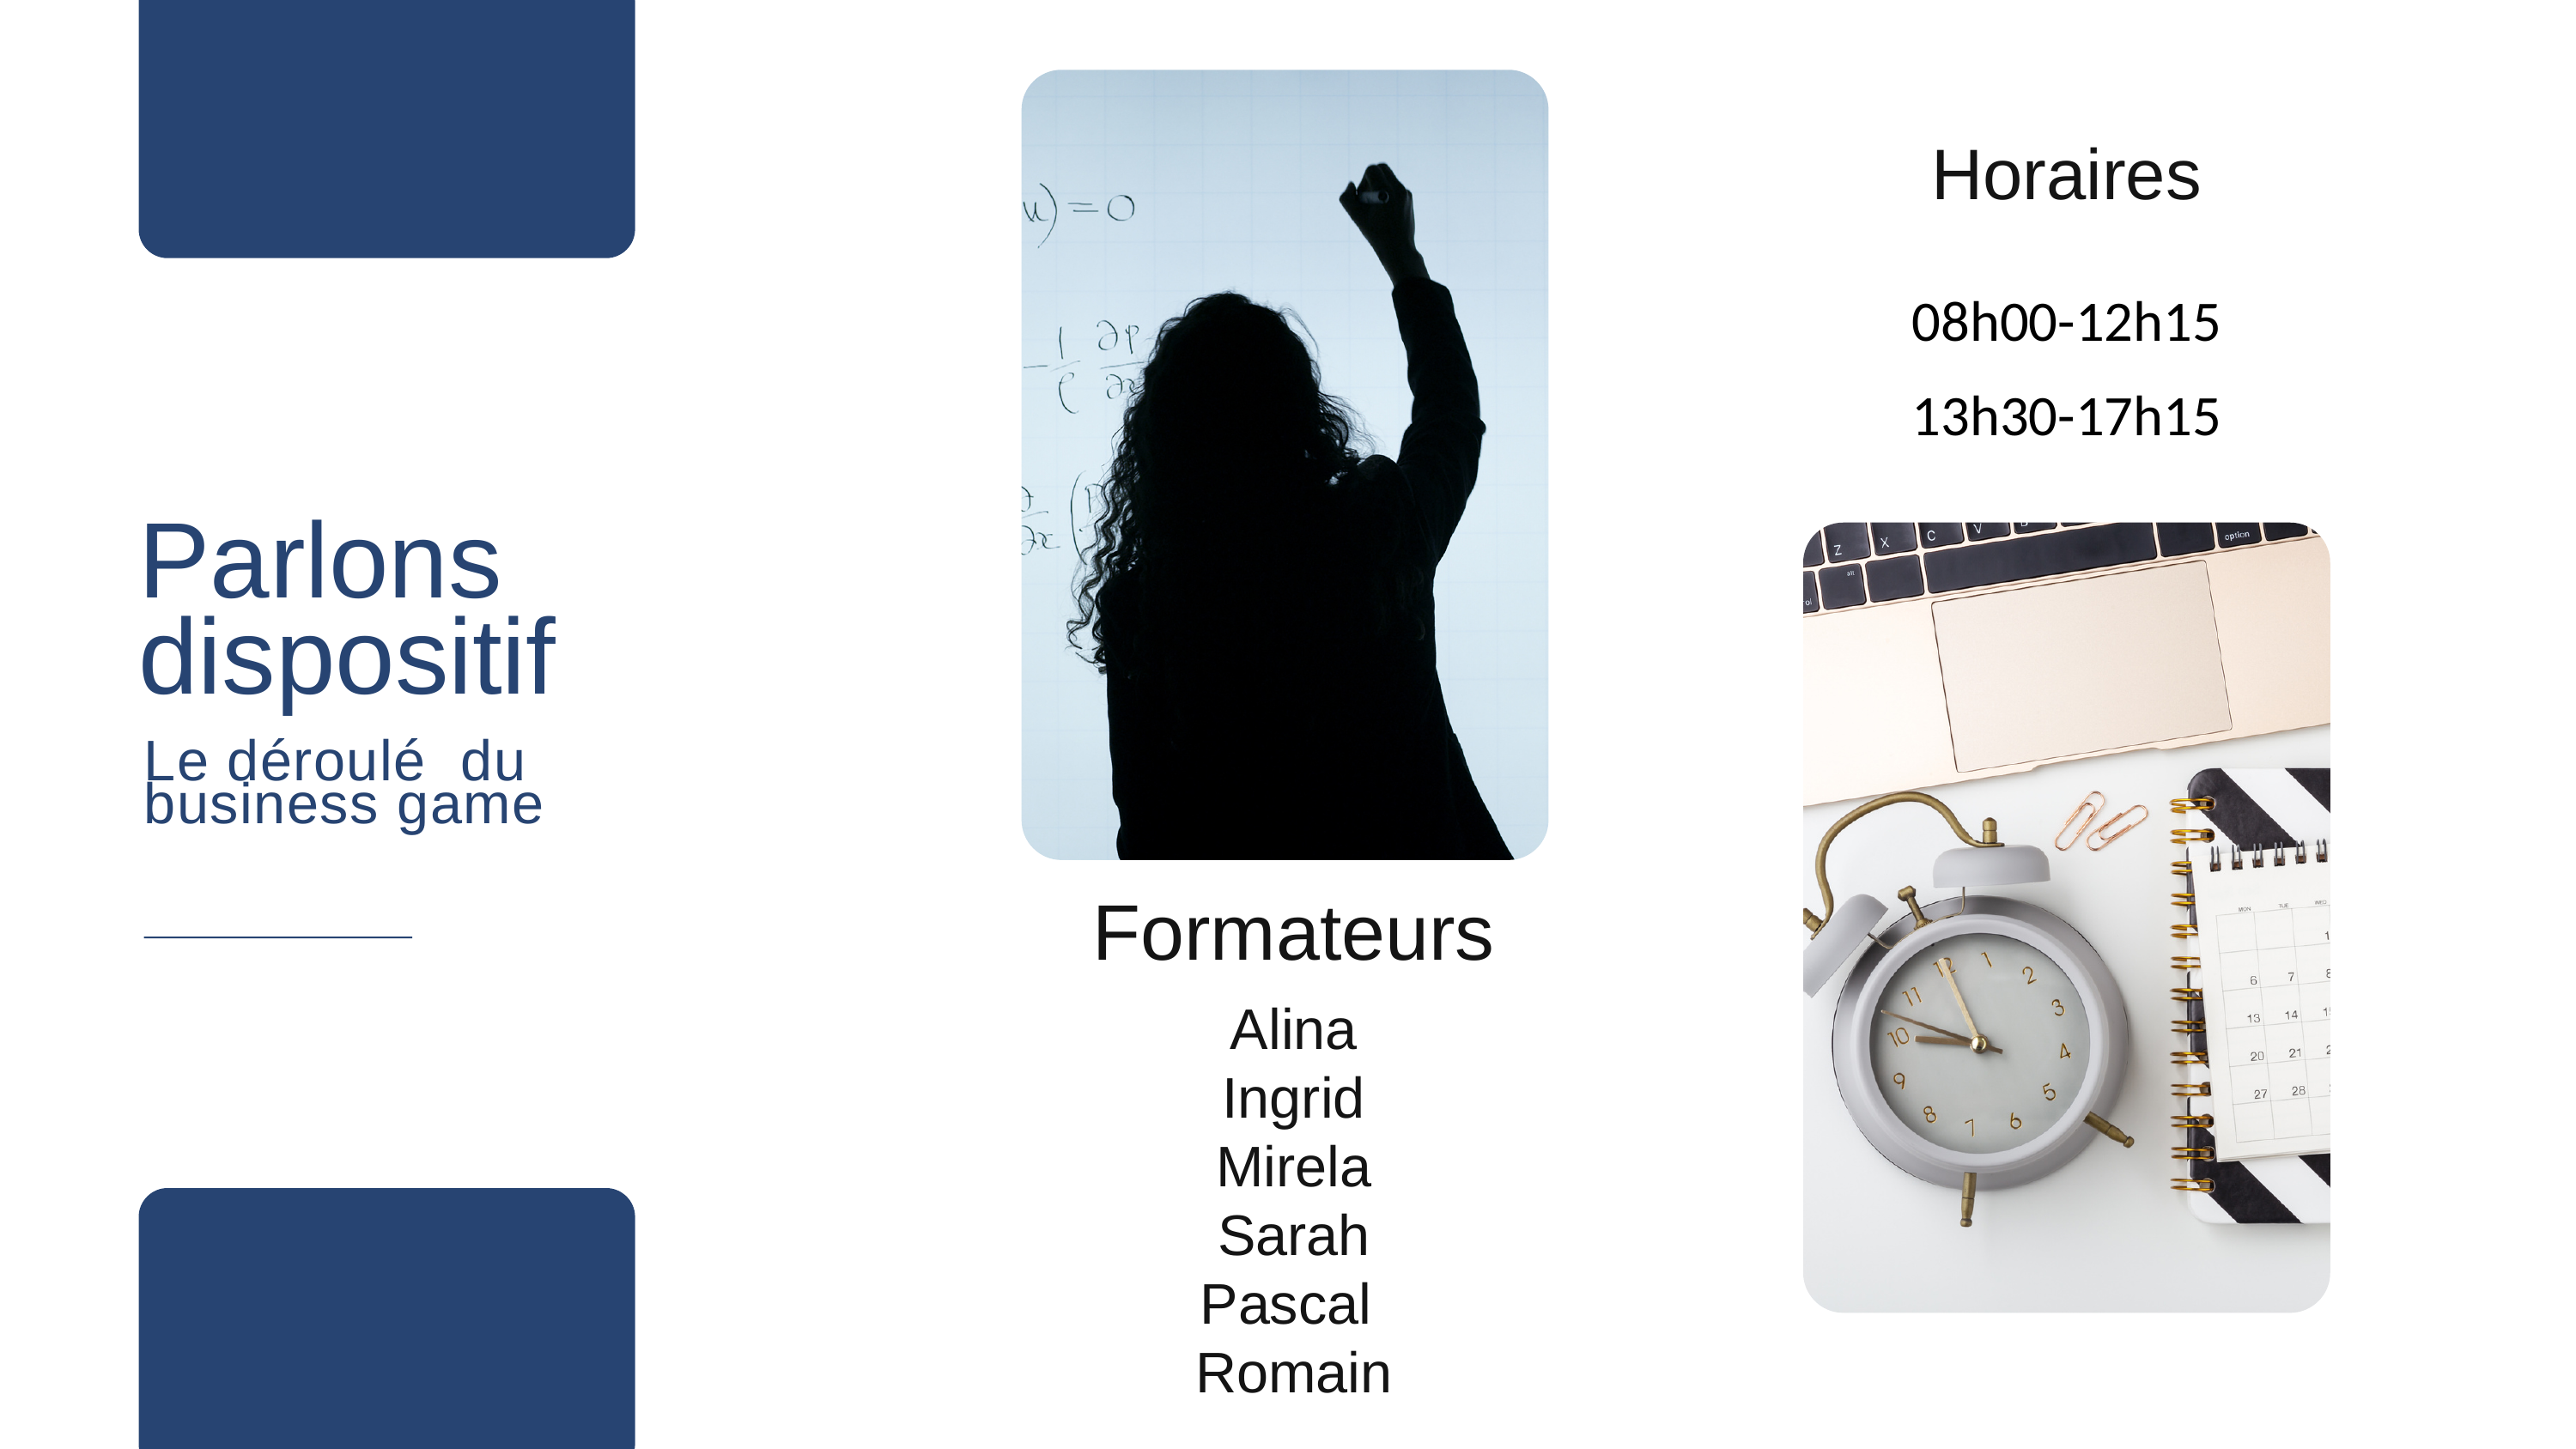

Horaires
08h00-12h15

13h30-17h15
Parlons dispositif
Le déroulé  du business game

Formateurs
Alina
Ingrid
Mirela
Sarah
Pascal
Romain